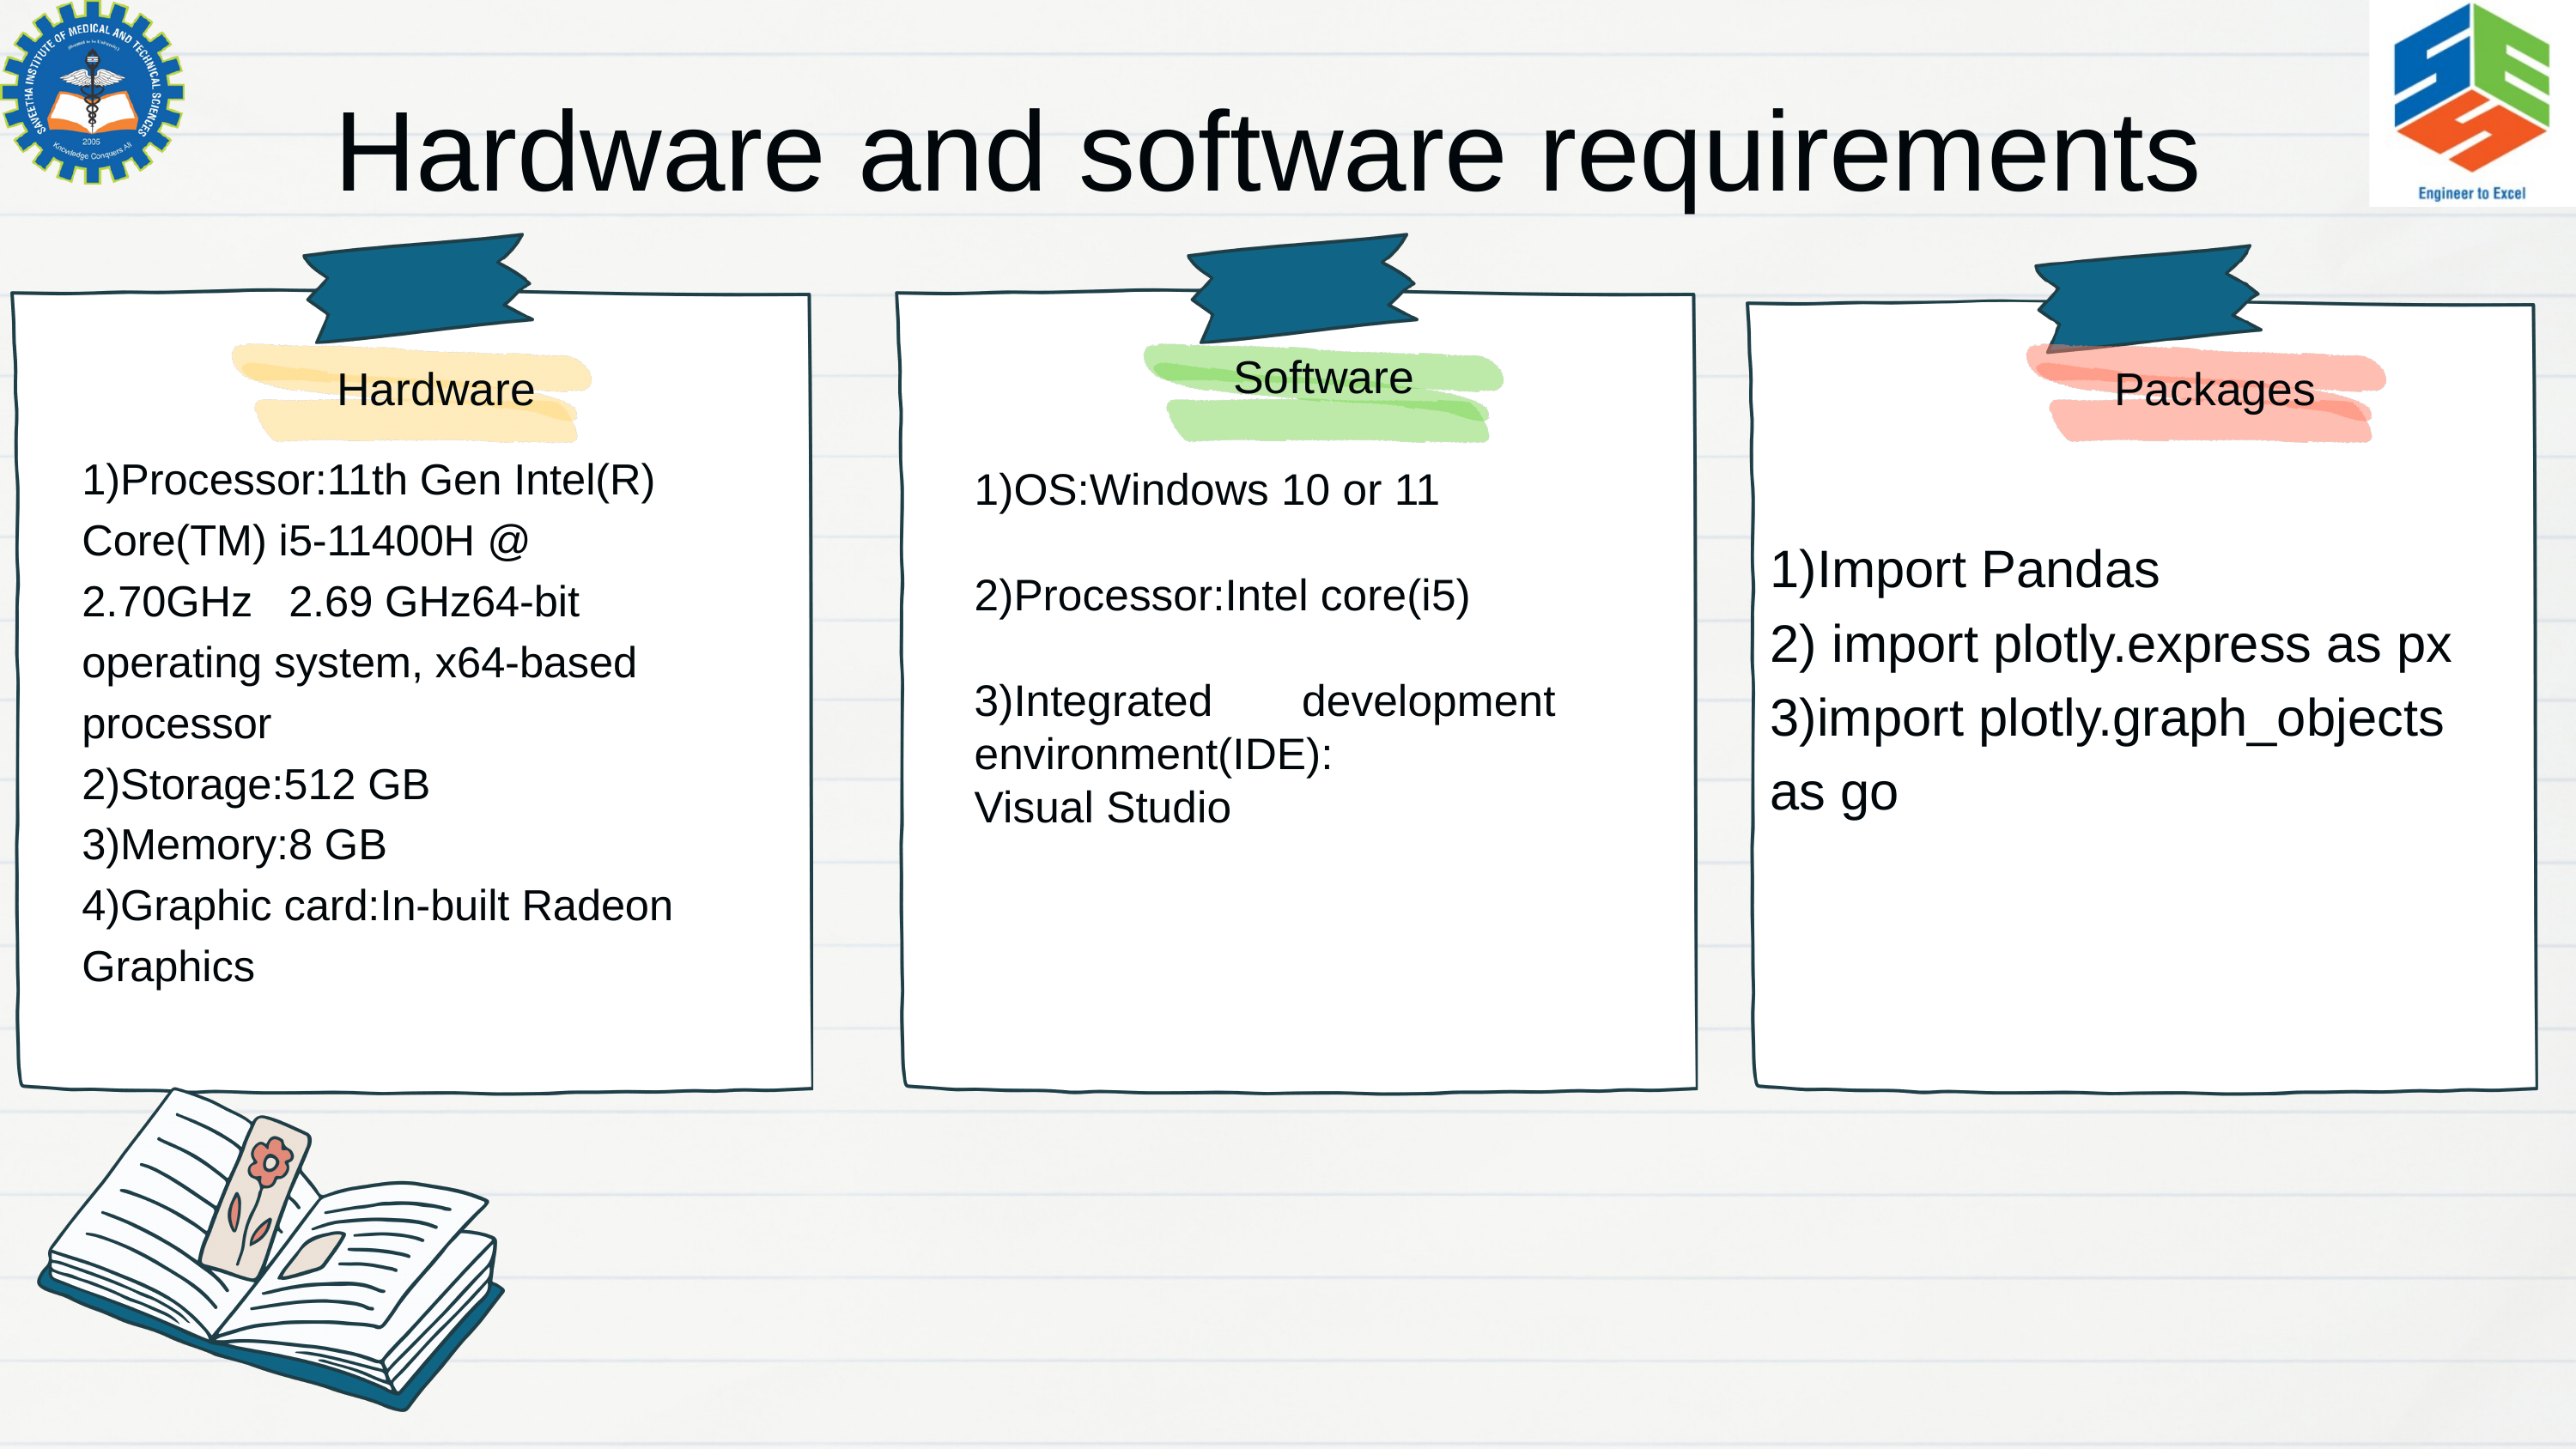

Hardware and software requirements

Software

Hardware
Packages
1)Processor:11th Gen Intel(R) Core(TM) i5-11400H @ 2.70GHz   2.69 GHz64-bit operating system, x64-based processor
2)Storage:512 GB
3)Memory:8 GB
4)Graphic card:In-built Radeon Graphics
1)OS:Windows 10 or 11

2)Processor:Intel core(i5)

3)Integrated development environment(IDE):
Visual Studio
1)Import Pandas
2) import plotly.express as px
3)import plotly.graph_objects as go